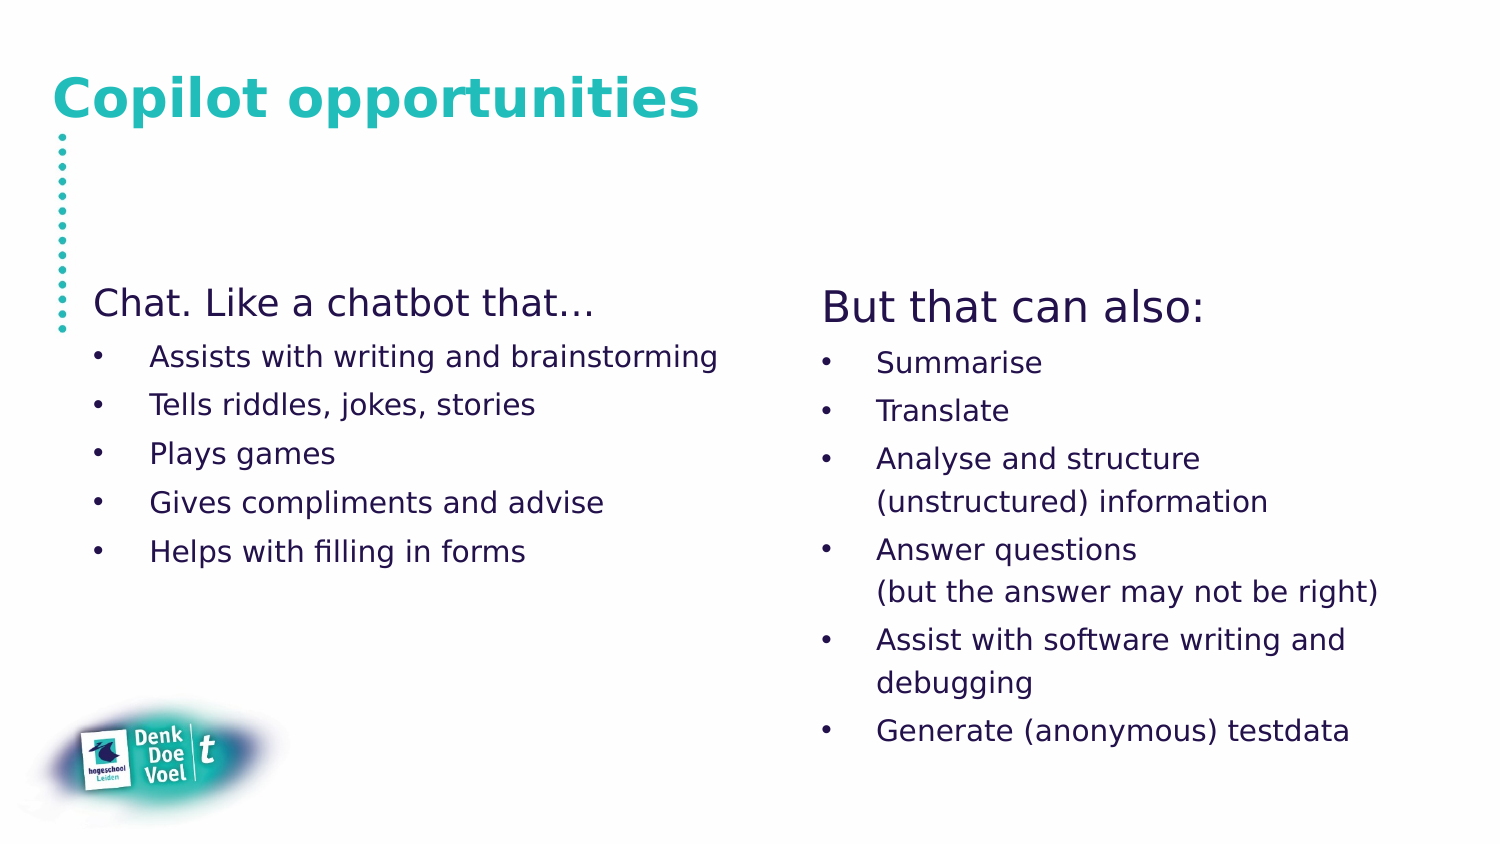

# Copilot opportunities
But that can also:
Summarise
Translate
Analyse and structure (unstructured) information
Answer questions
(but the answer may not be right)
Assist with software writing and debugging
Generate (anonymous) testdata

Chat. Like a chatbot that…
Assists with writing and brainstorming
Tells riddles, jokes, stories
Plays games
Gives compliments and advise
Helps with filling in forms